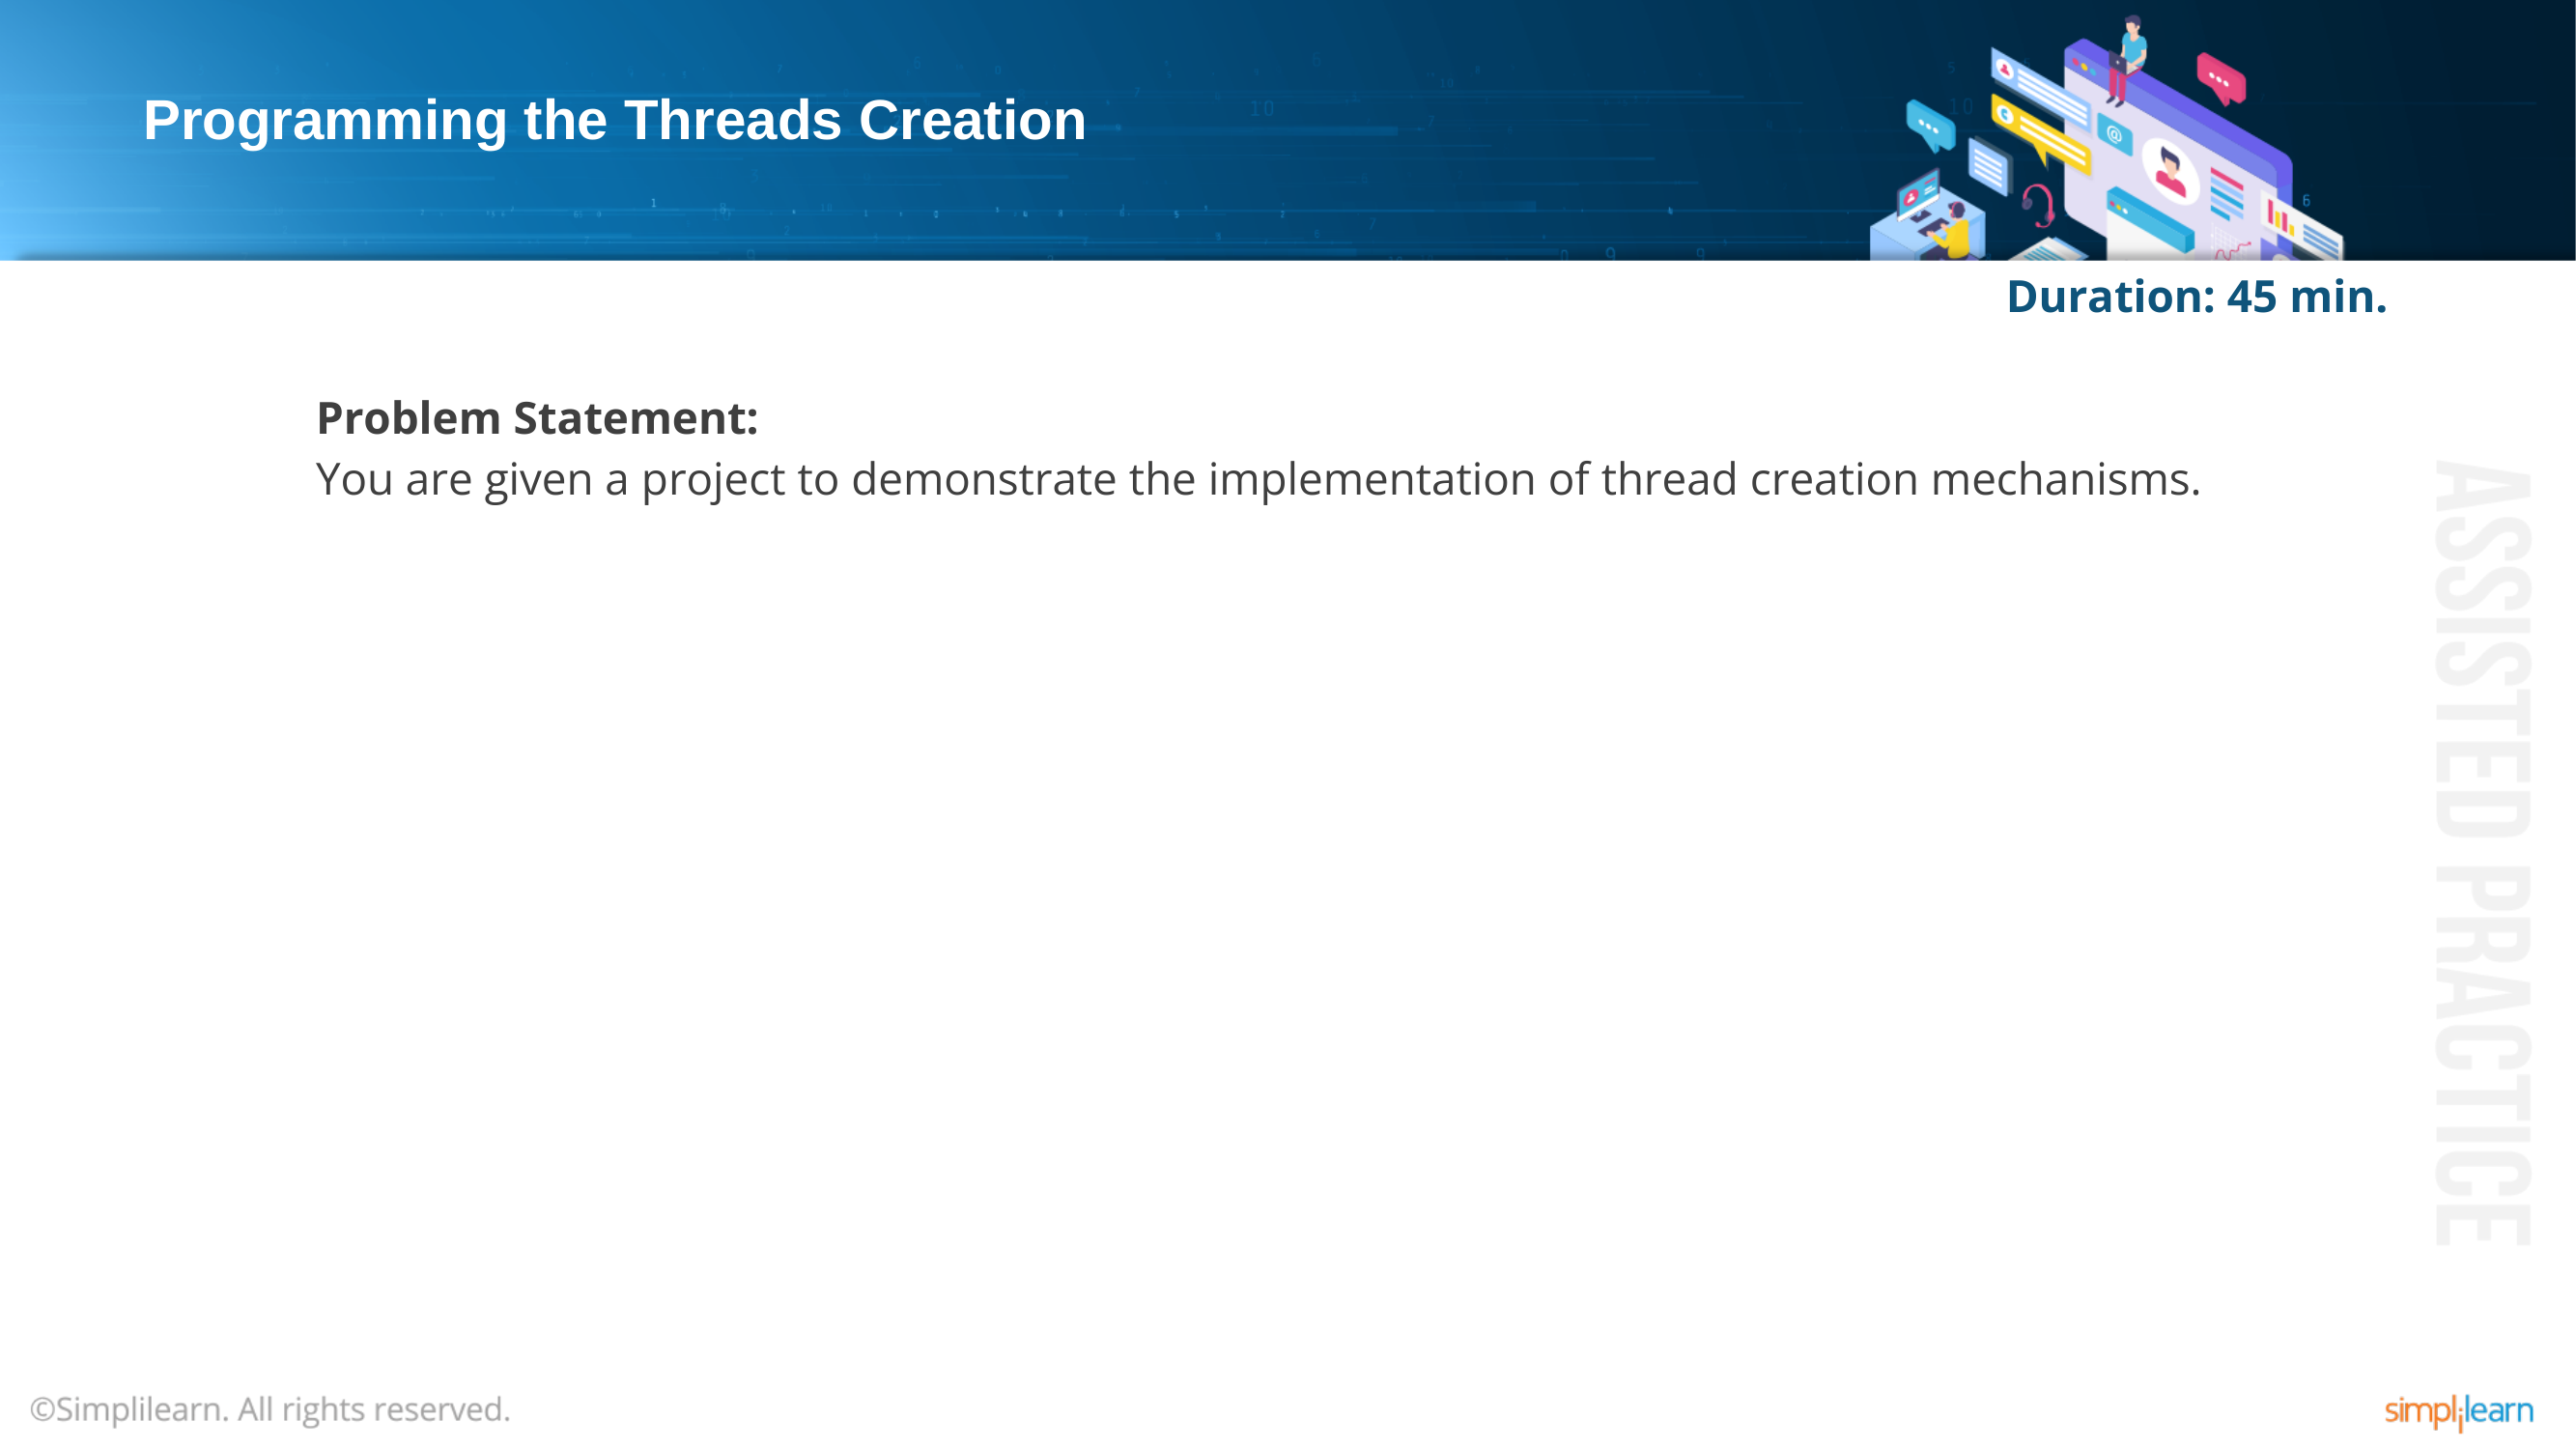

# Programming the Threads Creation
Duration: 45 min.
Problem Statement:
You are given a project to demonstrate the implementation of thread creation mechanisms.